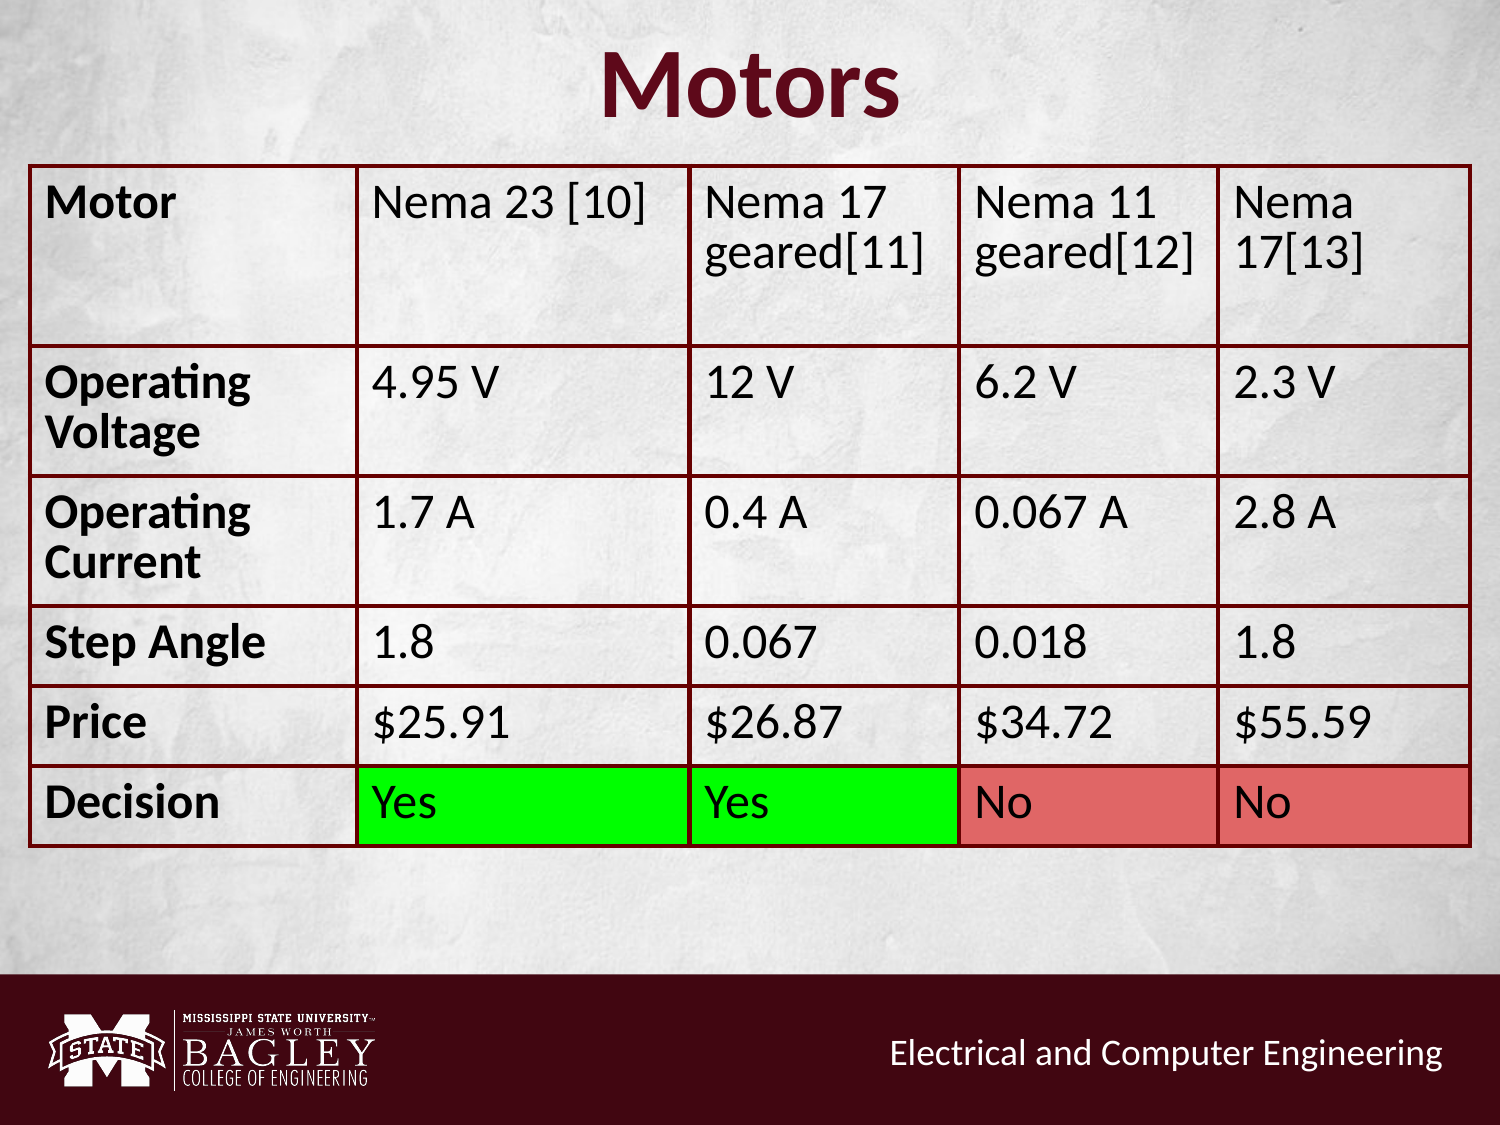

# Motors
| Motor | Nema 23 [10] | Nema 17 geared[11] | Nema 11 geared[12] | Nema 17[13] |
| --- | --- | --- | --- | --- |
| Operating Voltage | 4.95 V | 12 V | 6.2 V | 2.3 V |
| Operating Current | 1.7 A | 0.4 A | 0.067 A | 2.8 A |
| Step Angle | 1.8 | 0.067 | 0.018 | 1.8 |
| Price | $25.91 | $26.87 | $34.72 | $55.59 |
| Decision | Yes | Yes | No | No |